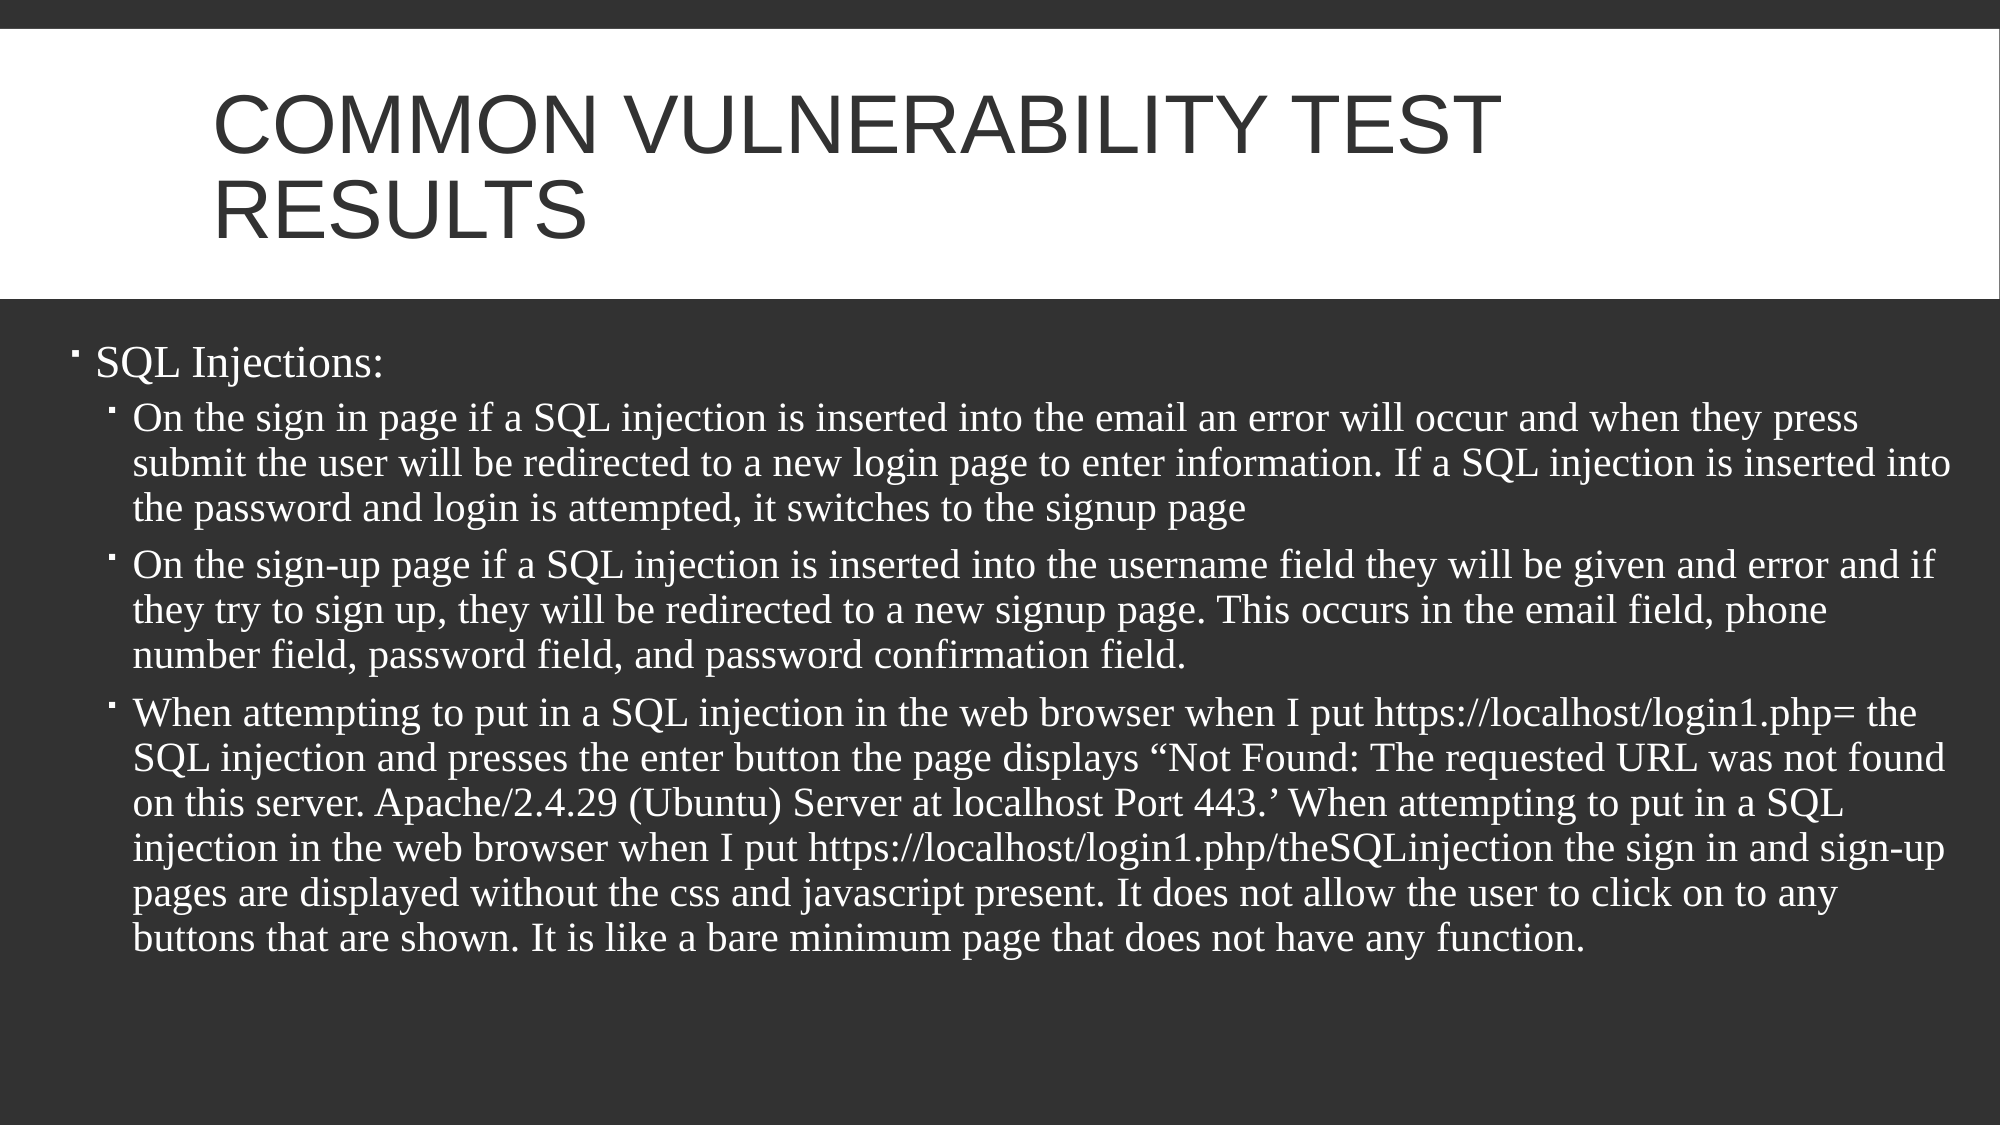

# Common vulnerability test results
SQL Injections:
On the sign in page if a SQL injection is inserted into the email an error will occur and when they press submit the user will be redirected to a new login page to enter information. If a SQL injection is inserted into the password and login is attempted, it switches to the signup page
On the sign-up page if a SQL injection is inserted into the username field they will be given and error and if they try to sign up, they will be redirected to a new signup page. This occurs in the email field, phone number field, password field, and password confirmation field.
When attempting to put in a SQL injection in the web browser when I put https://localhost/login1.php= the SQL injection and presses the enter button the page displays “Not Found: The requested URL was not found on this server. Apache/2.4.29 (Ubuntu) Server at localhost Port 443.’ When attempting to put in a SQL injection in the web browser when I put https://localhost/login1.php/theSQLinjection the sign in and sign-up pages are displayed without the css and javascript present. It does not allow the user to click on to any buttons that are shown. It is like a bare minimum page that does not have any function.